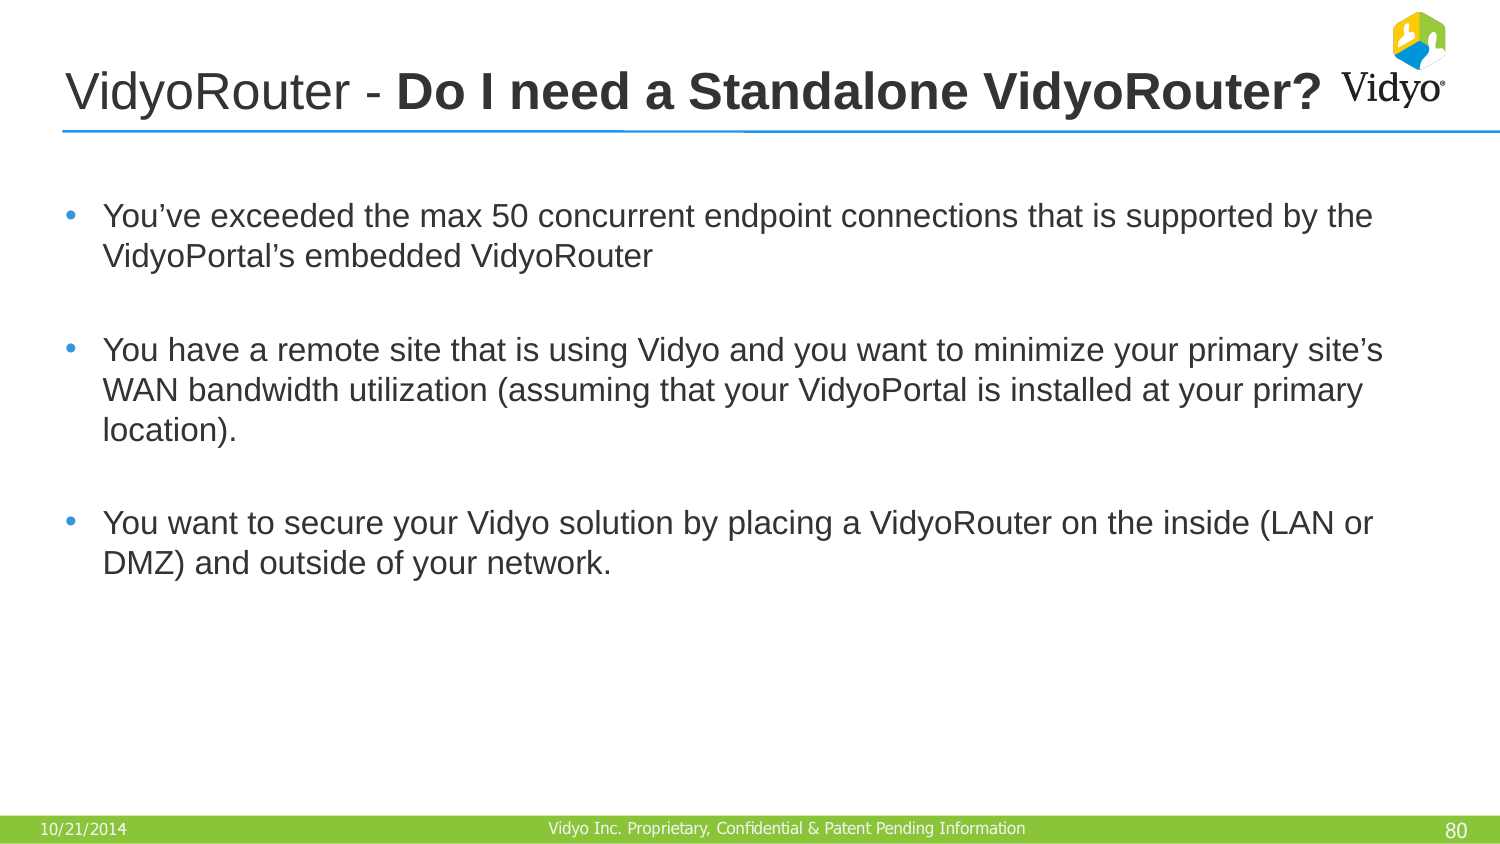

# VidyoRouter - Do I need a Standalone VidyoRouter?

You’ve exceeded the max 50 concurrent endpoint connections that is supported by the VidyoPortal’s embedded VidyoRouter

You have a remote site that is using Vidyo and you want to minimize your primary site’s WAN bandwidth utilization (assuming that your VidyoPortal is installed at your primary location).

You want to secure your Vidyo solution by placing a VidyoRouter on the inside (LAN or DMZ) and outside of your network.